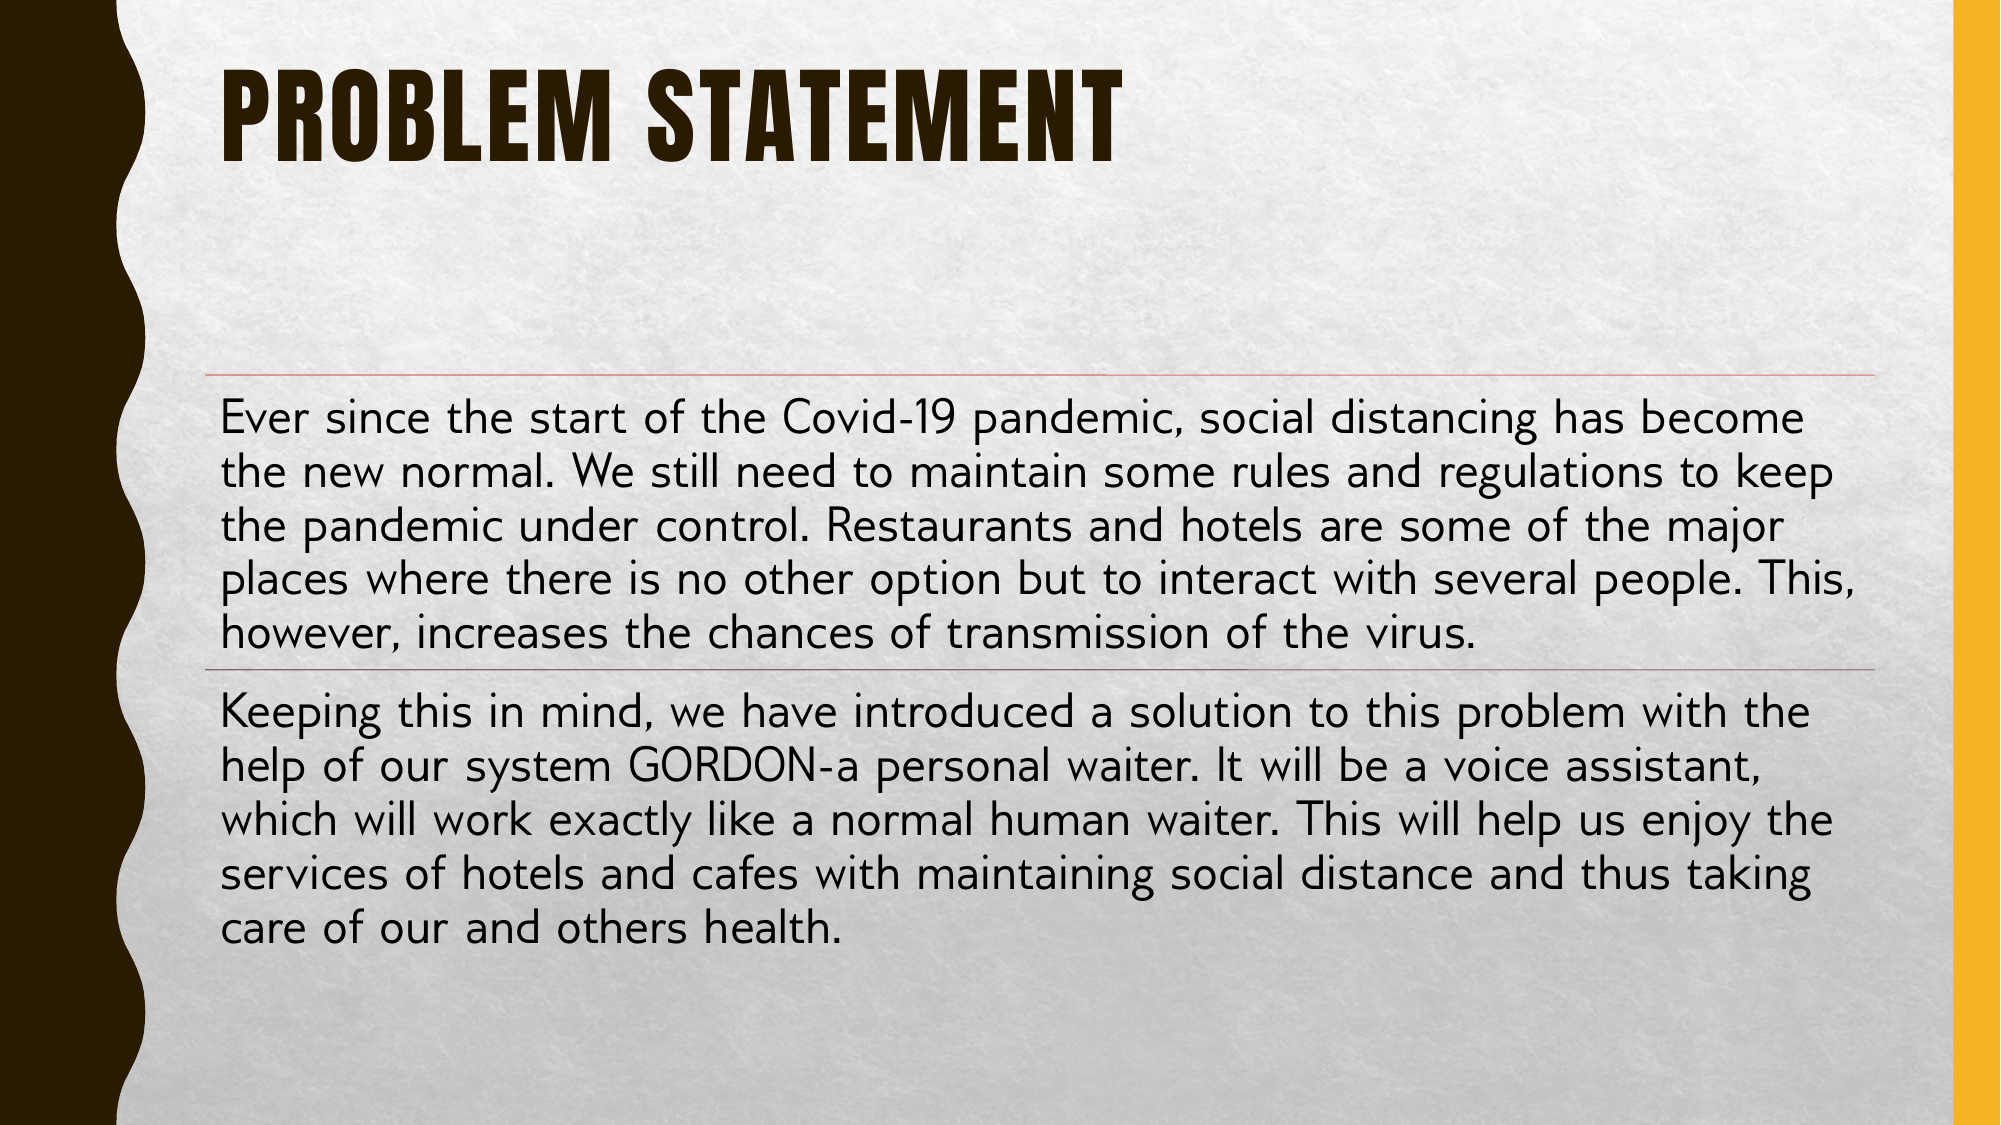

# Problem Statement
Ever since the start of the Covid-19 pandemic, social distancing has become the new normal. We still need to maintain some rules and regulations to keep the pandemic under control. Restaurants and hotels are some of the major places where there is no other option but to interact with several people. This, however, increases the chances of transmission of the virus.
Keeping this in mind, we have introduced a solution to this problem with the help of our system GORDON-a personal waiter. It will be a voice assistant, which will work exactly like a normal human waiter. This will help us enjoy the services of hotels and cafes with maintaining social distance and thus taking care of our and others health.